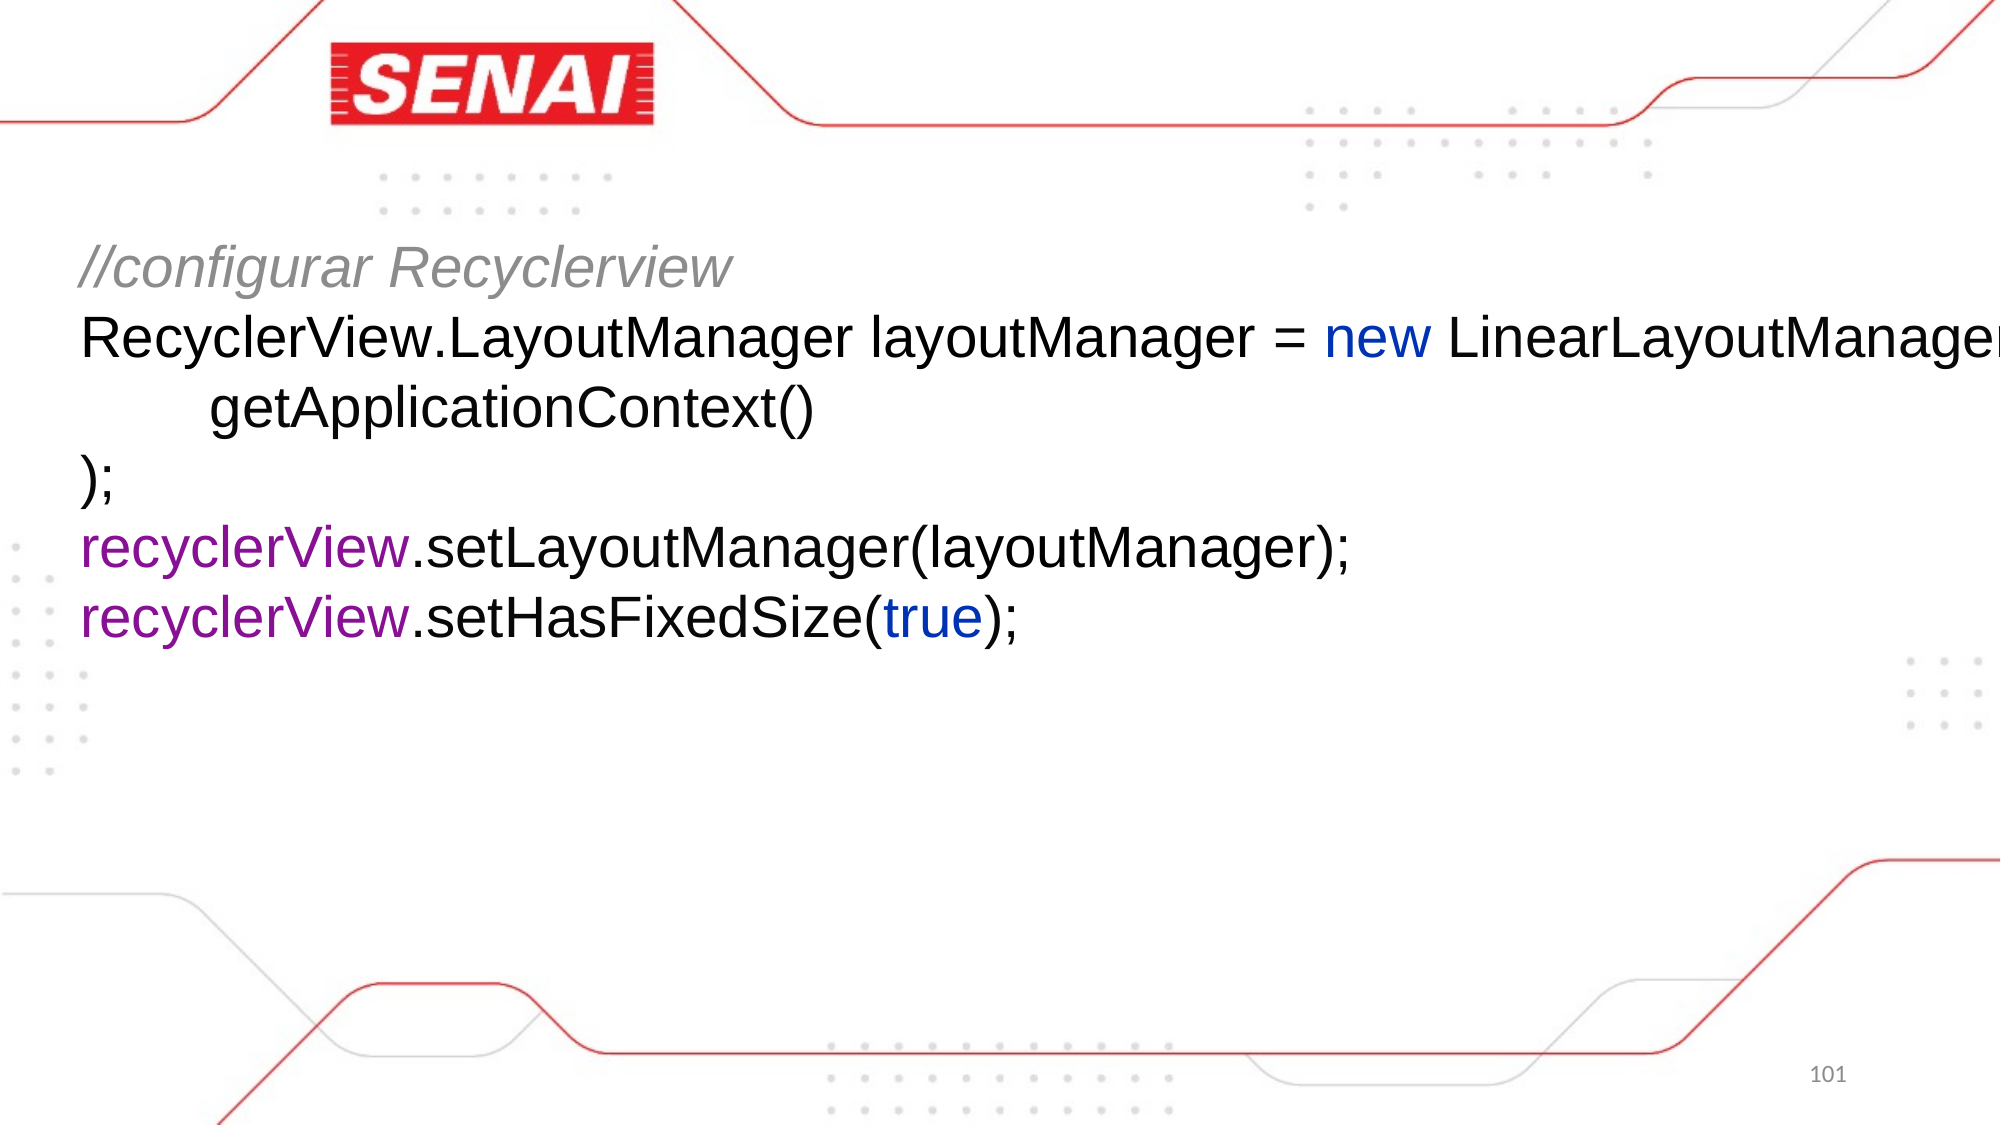

//configurar Recyclerview
RecyclerView.LayoutManager layoutManager = new LinearLayoutManager(
        getApplicationContext()
);
recyclerView.setLayoutManager(layoutManager);
recyclerView.setHasFixedSize(true);
101